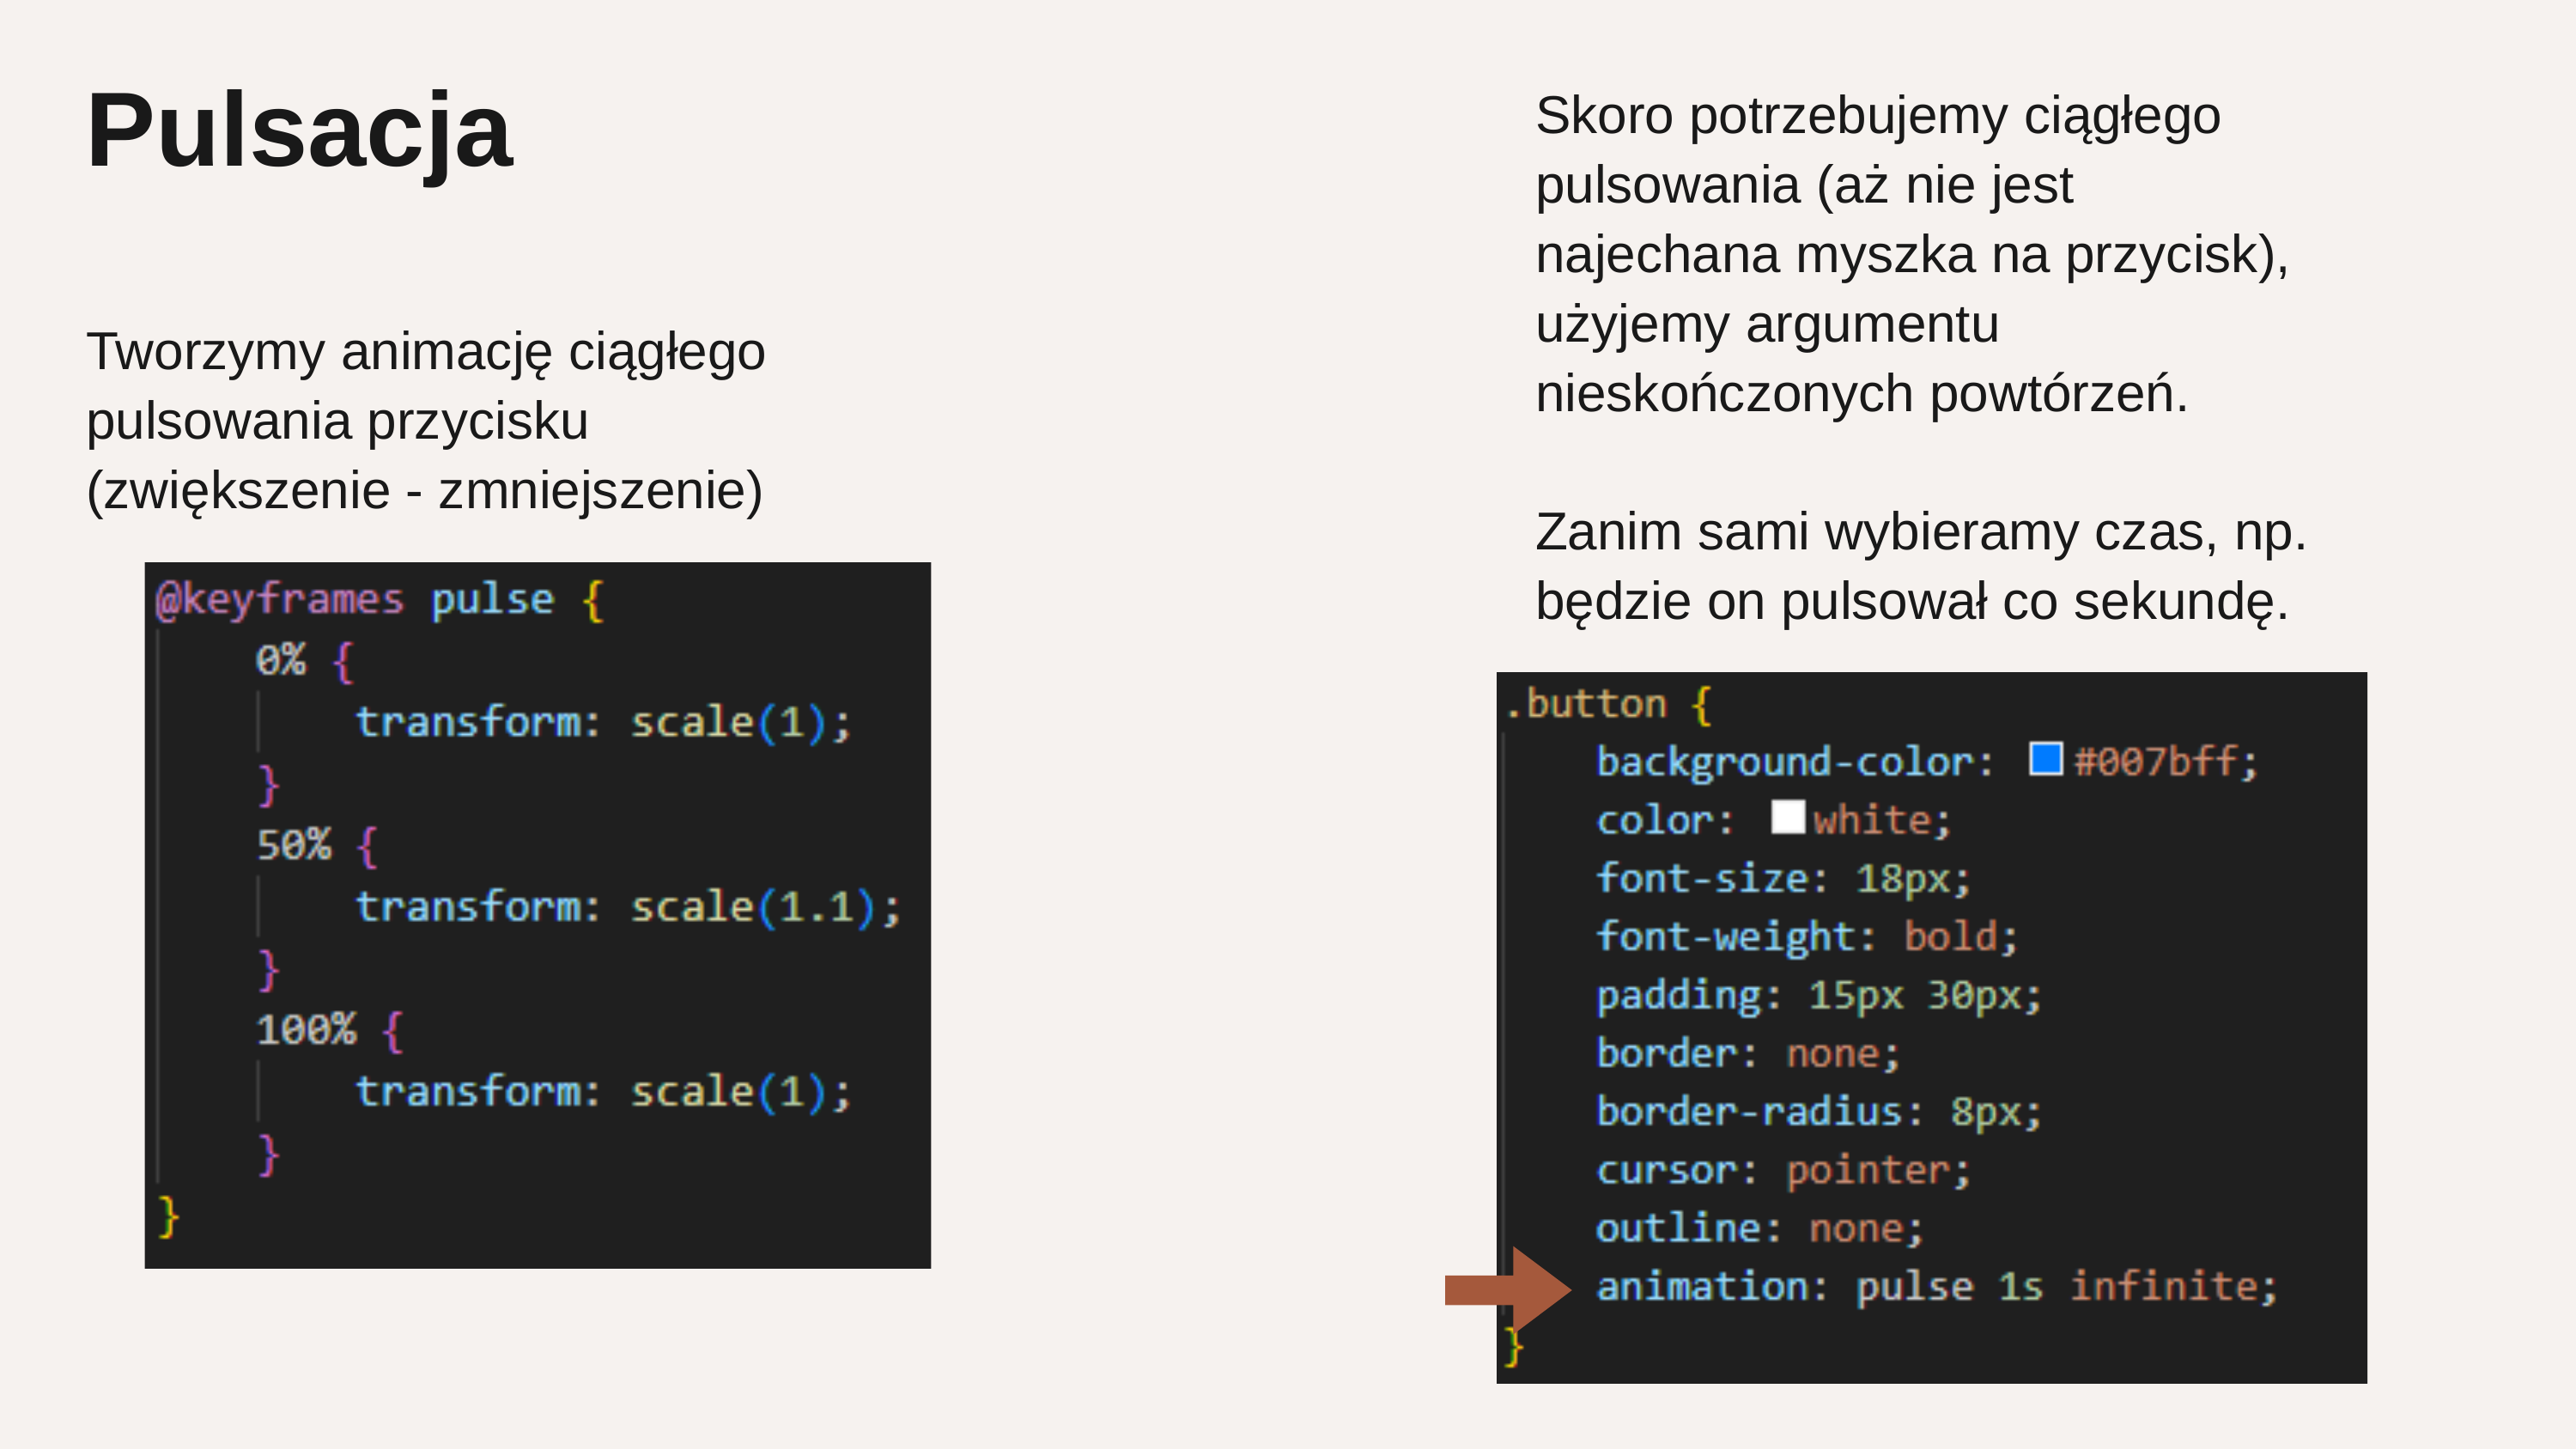

Pulsacja
Skoro potrzebujemy ciągłego pulsowania (aż nie jest najechana myszka na przycisk), użyjemy argumentu nieskończonych powtórzeń.

Zanim sami wybieramy czas, np. będzie on pulsował co sekundę.

Tworzymy animację ciągłego pulsowania przycisku
(zwiększenie - zmniejszenie)